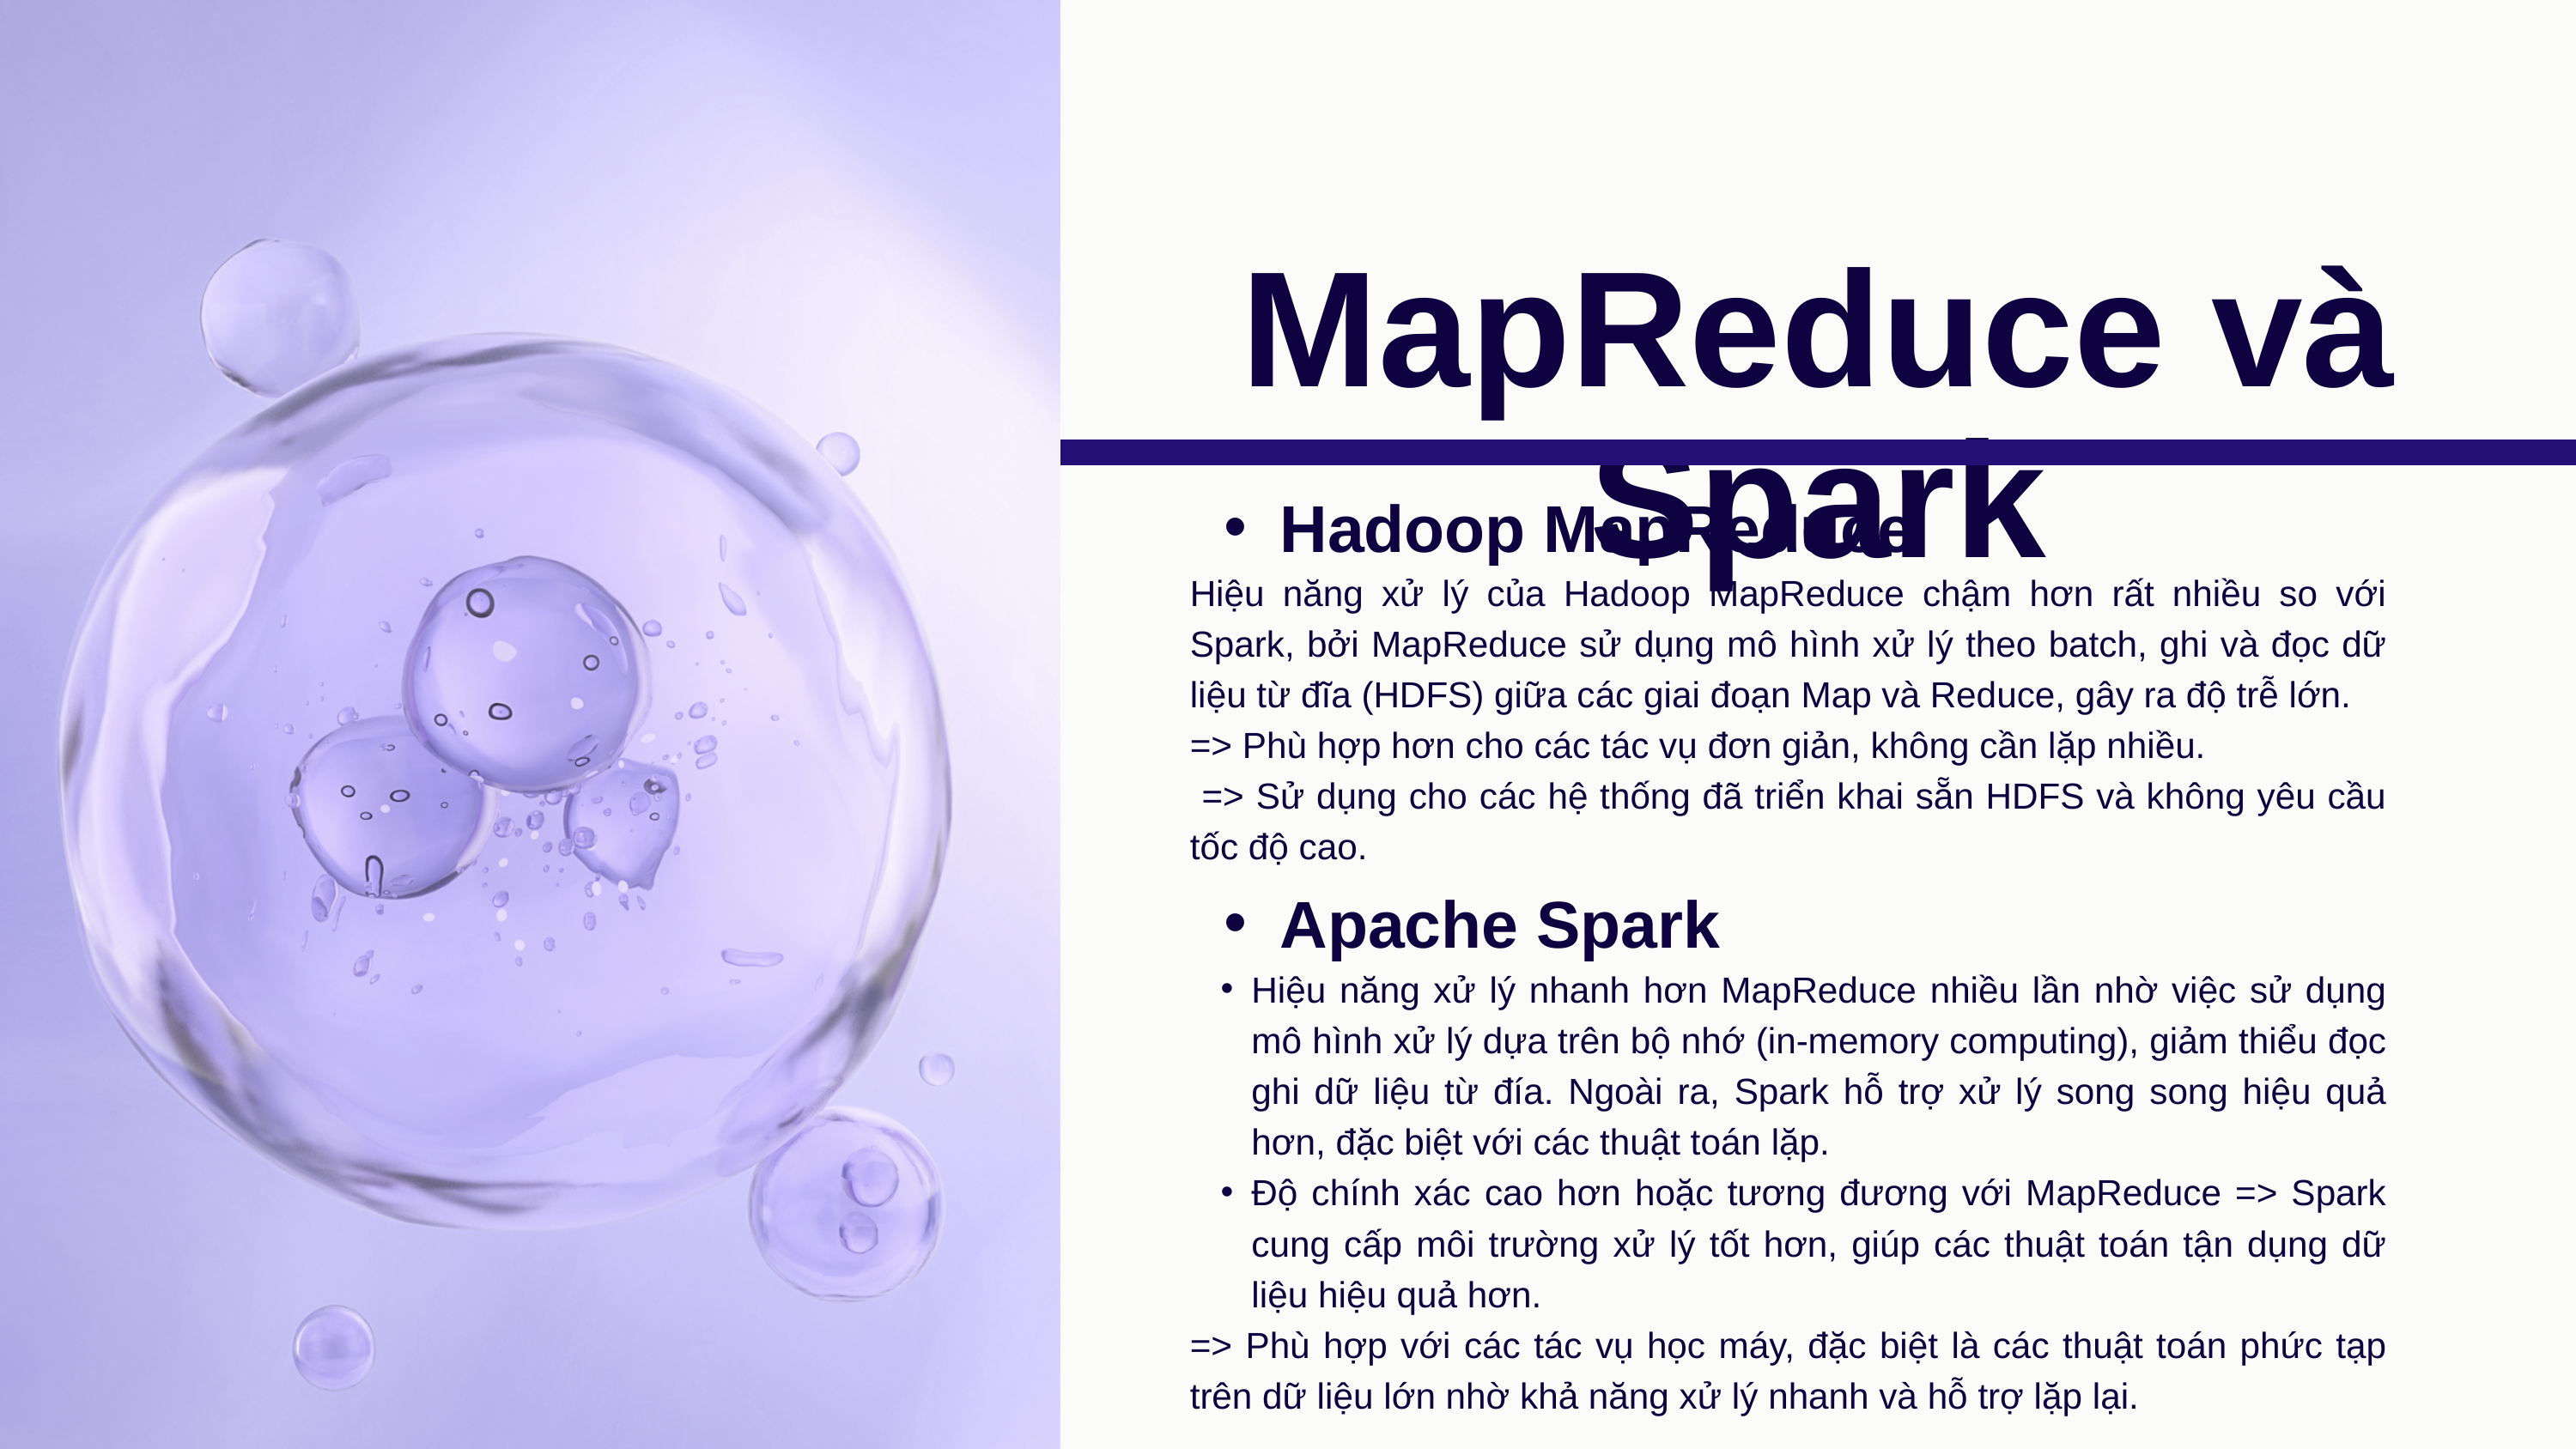

MapReduce và Spark

Hadoop MapReduce
Hiệu năng xử lý của Hadoop MapReduce chậm hơn rất nhiều so với Spark, bởi MapReduce sử dụng mô hình xử lý theo batch, ghi và đọc dữ liệu từ đĩa (HDFS) giữa các giai đoạn Map và Reduce, gây ra độ trễ lớn.
=> Phù hợp hơn cho các tác vụ đơn giản, không cần lặp nhiều.
 => Sử dụng cho các hệ thống đã triển khai sẵn HDFS và không yêu cầu tốc độ cao.
Apache Spark
Hiệu năng xử lý nhanh hơn MapReduce nhiều lần nhờ việc sử dụng mô hình xử lý dựa trên bộ nhớ (in-memory computing), giảm thiểu đọc ghi dữ liệu từ đía. Ngoài ra, Spark hỗ trợ xử lý song song hiệu quả hơn, đặc biệt với các thuật toán lặp.
Độ chính xác cao hơn hoặc tương đương với MapReduce => Spark cung cấp môi trường xử lý tốt hơn, giúp các thuật toán tận dụng dữ liệu hiệu quả hơn.
=> Phù hợp với các tác vụ học máy, đặc biệt là các thuật toán phức tạp trên dữ liệu lớn nhờ khả năng xử lý nhanh và hỗ trợ lặp lại.